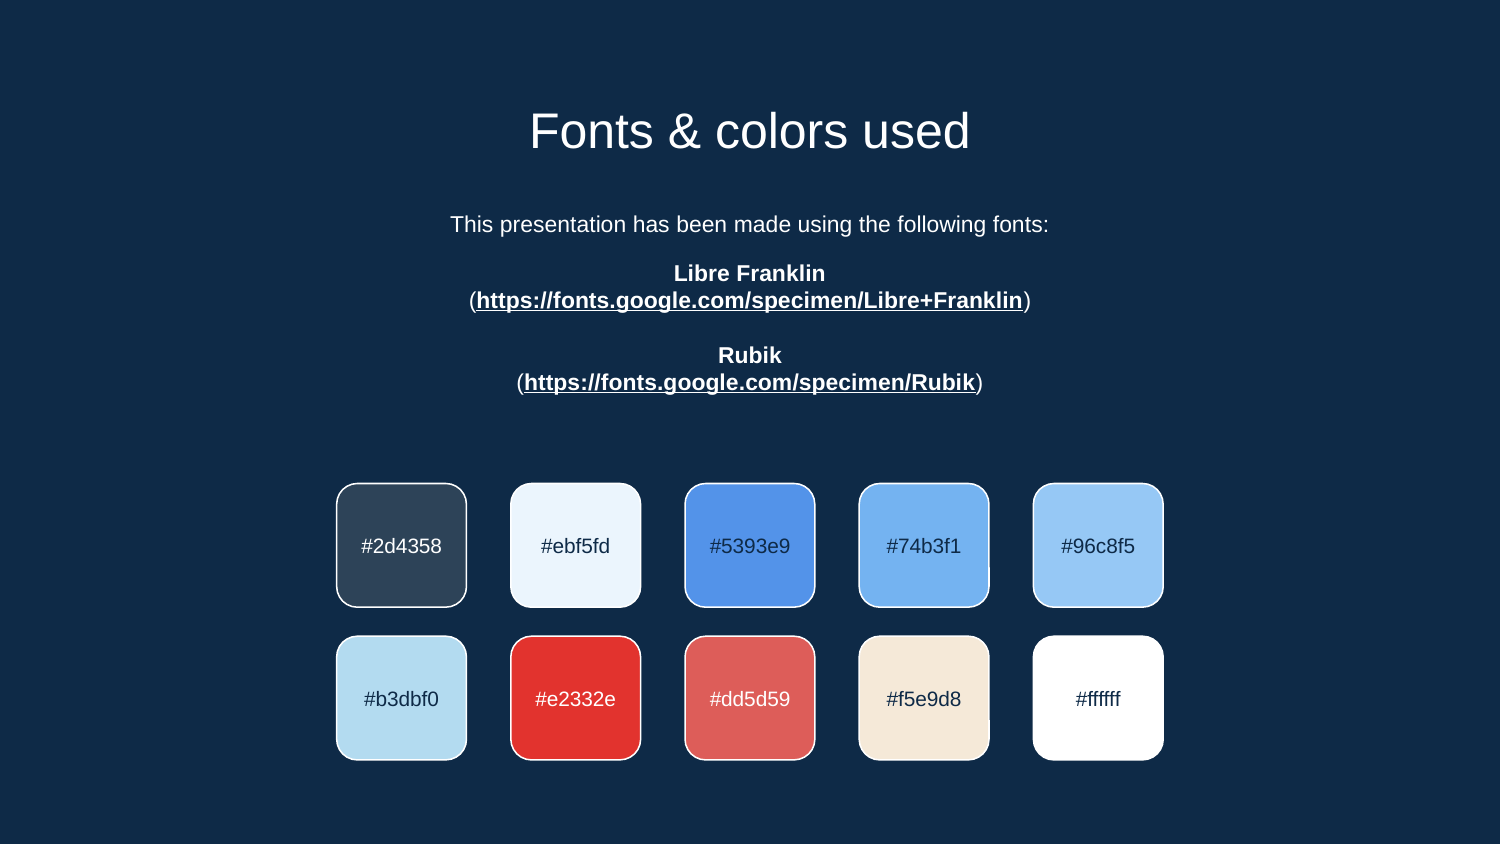

# Fonts & colors used
This presentation has been made using the following fonts:
Libre Franklin
(https://fonts.google.com/specimen/Libre+Franklin)

Rubik
(https://fonts.google.com/specimen/Rubik)

#2d4358
#ebf5fd
#5393e9
#74b3f1
#96c8f5

#b3dbf0
#e2332e
#dd5d59
#f5e9d8
#ffffff